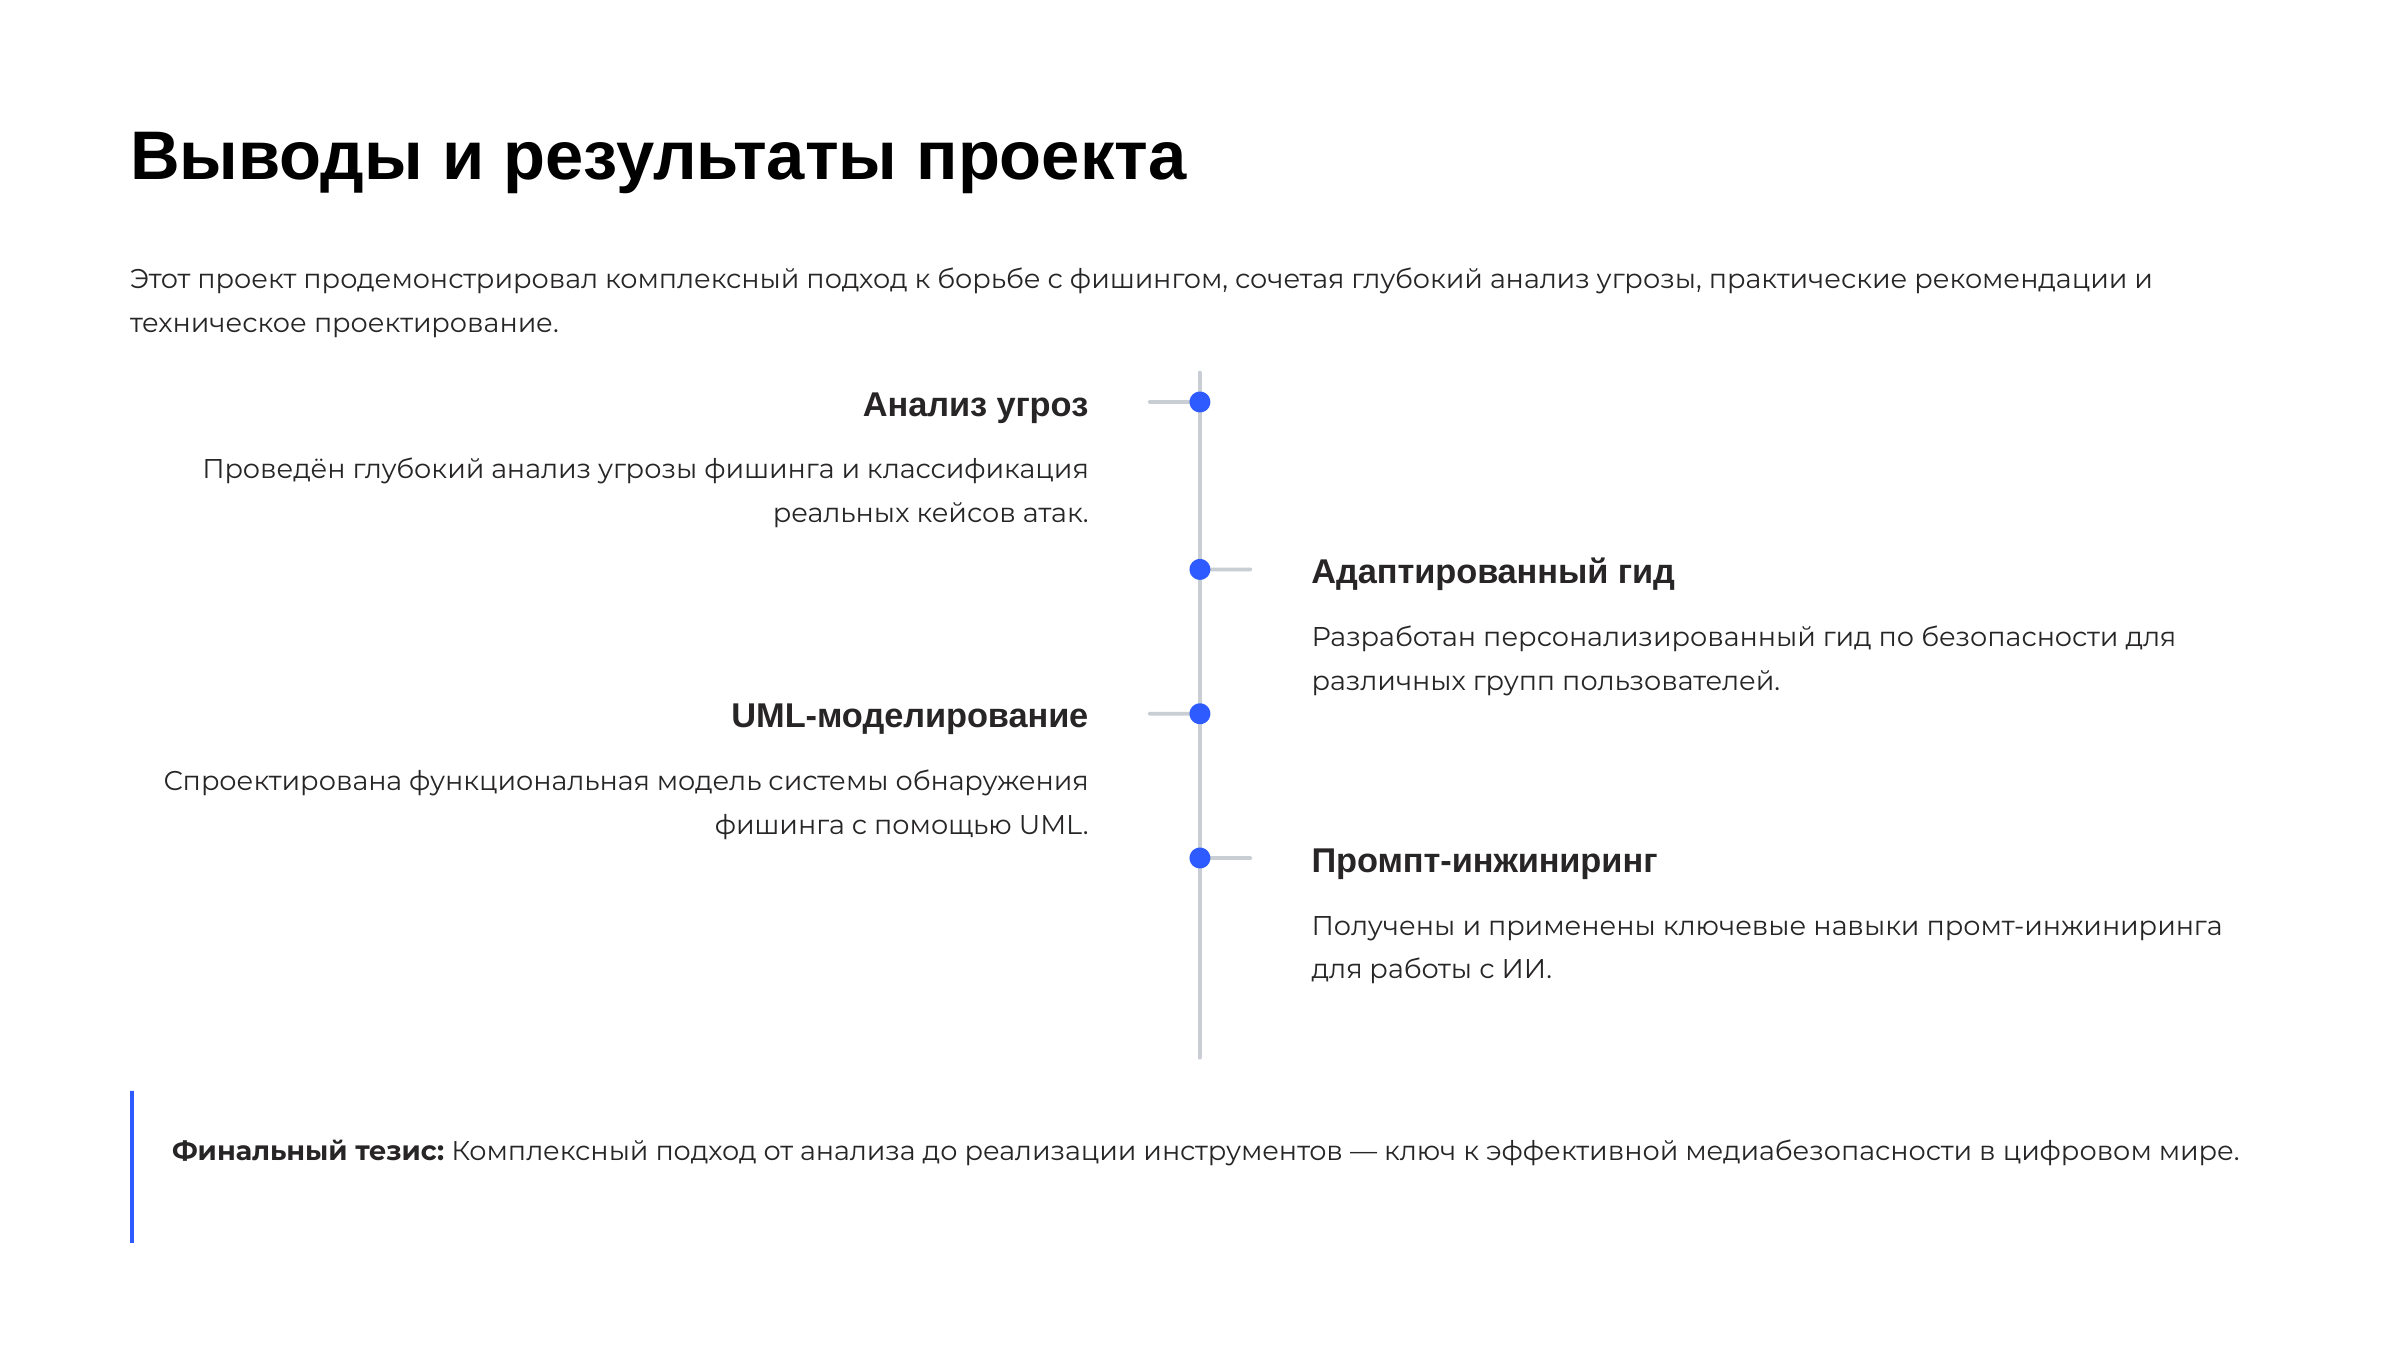

Выводы и результаты проекта
Этот проект продемонстрировал комплексный подход к борьбе с фишингом, сочетая глубокий анализ угрозы, практические рекомендации и техническое проектирование.

Анализ угроз

Проведён глубокий анализ угрозы фишинга и классификация реальных кейсов атак.
Адаптированный гид

Разработан персонализированный гид по безопасности для различных групп пользователей.
UML-моделирование

Спроектирована функциональная модель системы обнаружения фишинга с помощью UML.
Промпт-инжиниринг

Получены и применены ключевые навыки промт-инжиниринга для работы с ИИ.

Финальный тезис: Комплексный подход от анализа до реализации инструментов — ключ к эффективной медиабезопасности в цифровом мире.